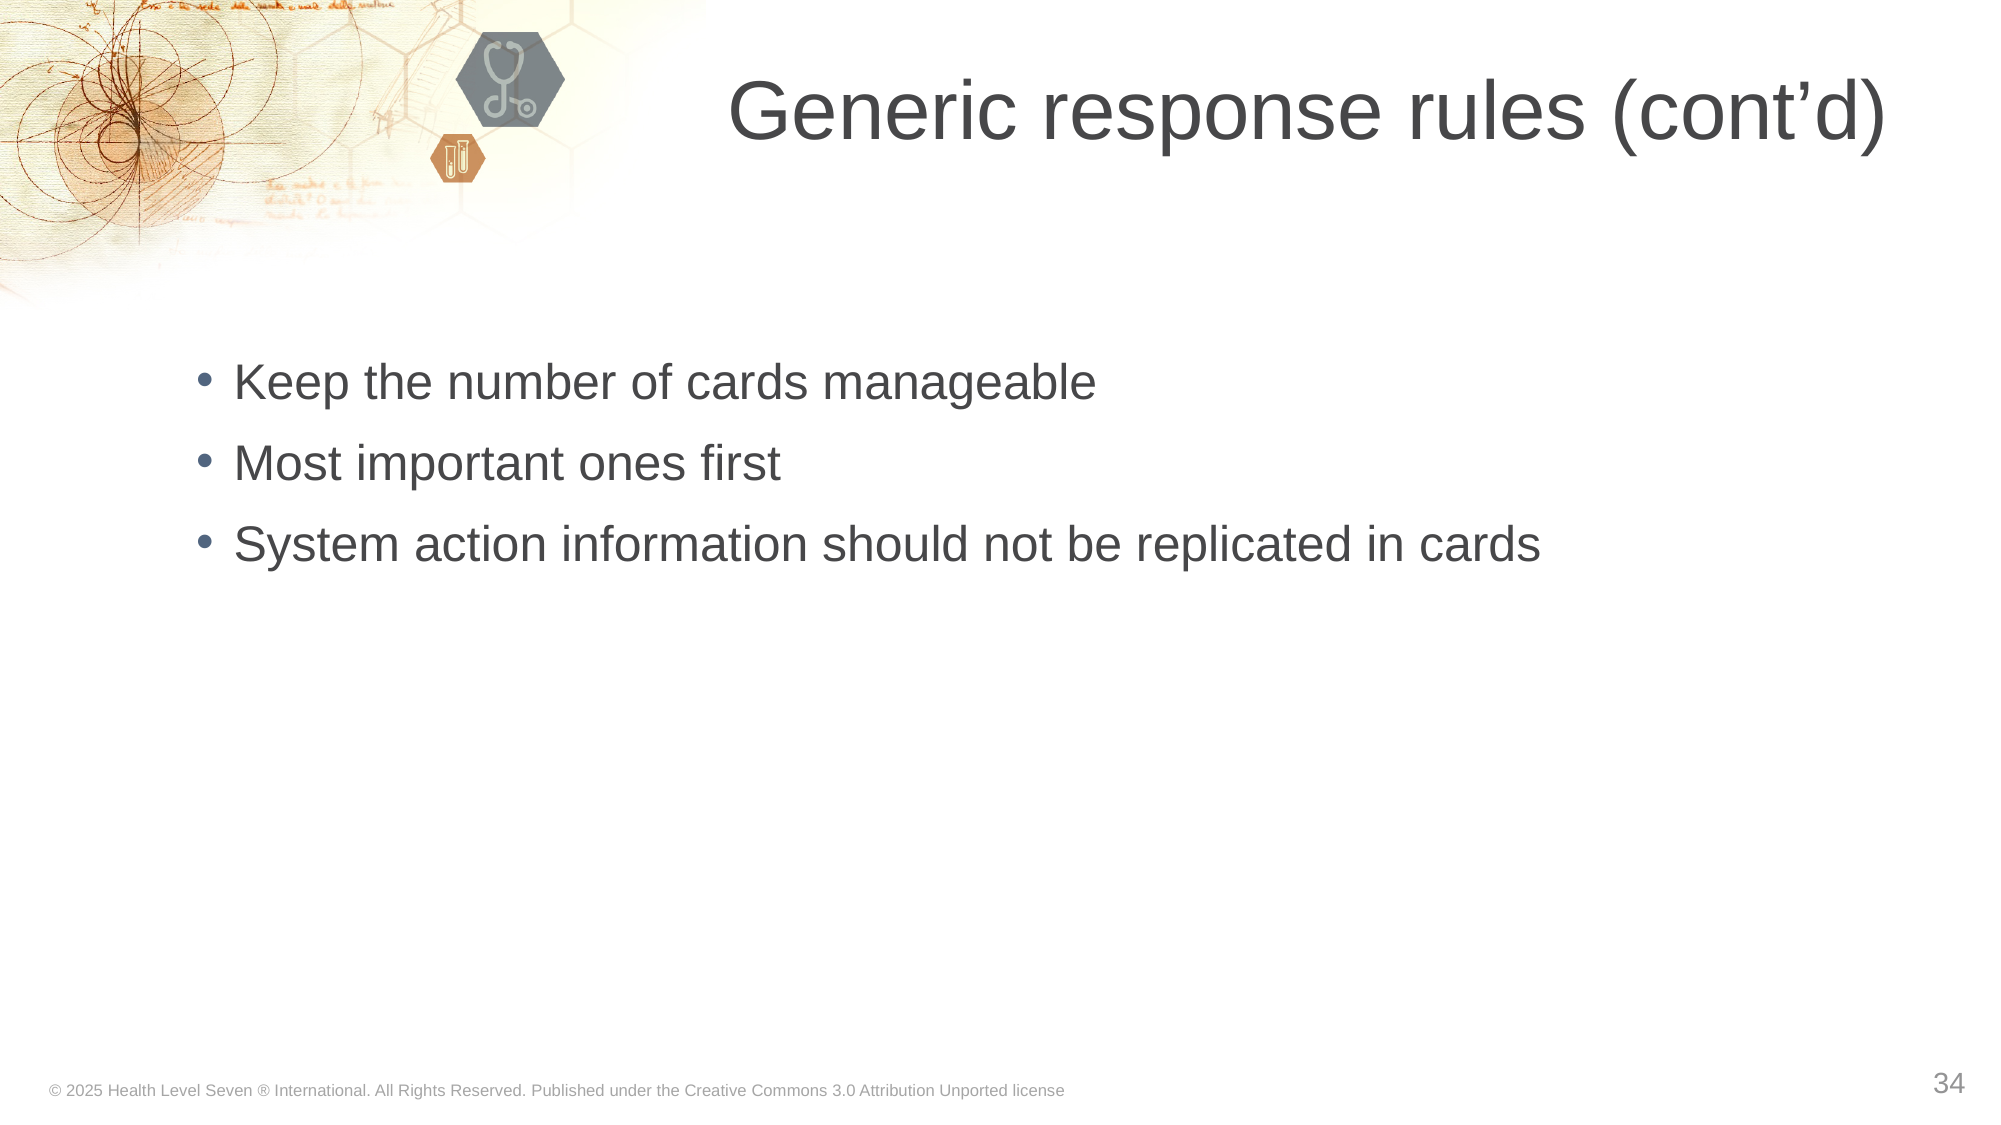

# Generic response rules (cont’d)
Keep the number of cards manageable
Most important ones first
System action information should not be replicated in cards
34